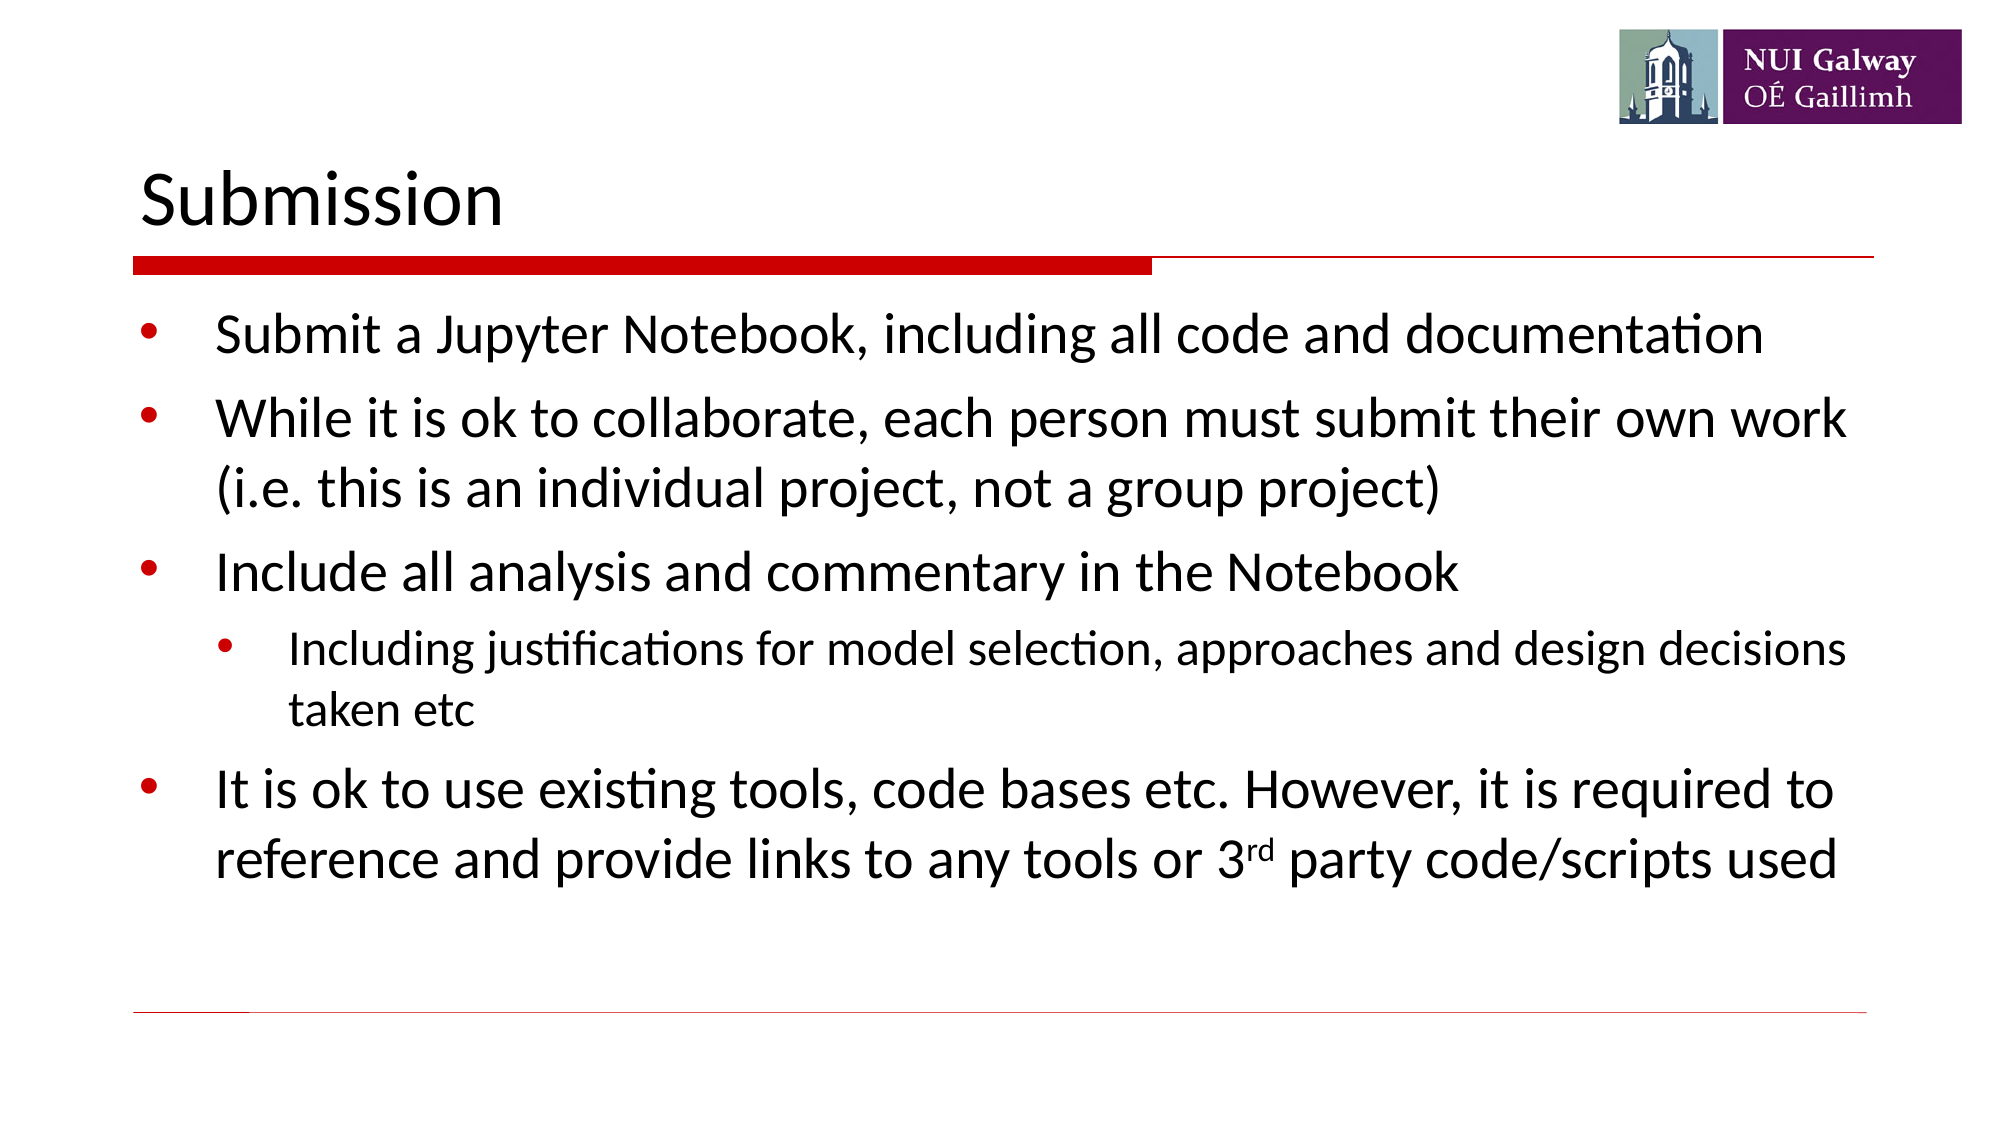

# Submission
Submit a Jupyter Notebook, including all code and documentation
While it is ok to collaborate, each person must submit their own work (i.e. this is an individual project, not a group project)
Include all analysis and commentary in the Notebook
Including justifications for model selection, approaches and design decisions taken etc
It is ok to use existing tools, code bases etc. However, it is required to reference and provide links to any tools or 3rd party code/scripts used